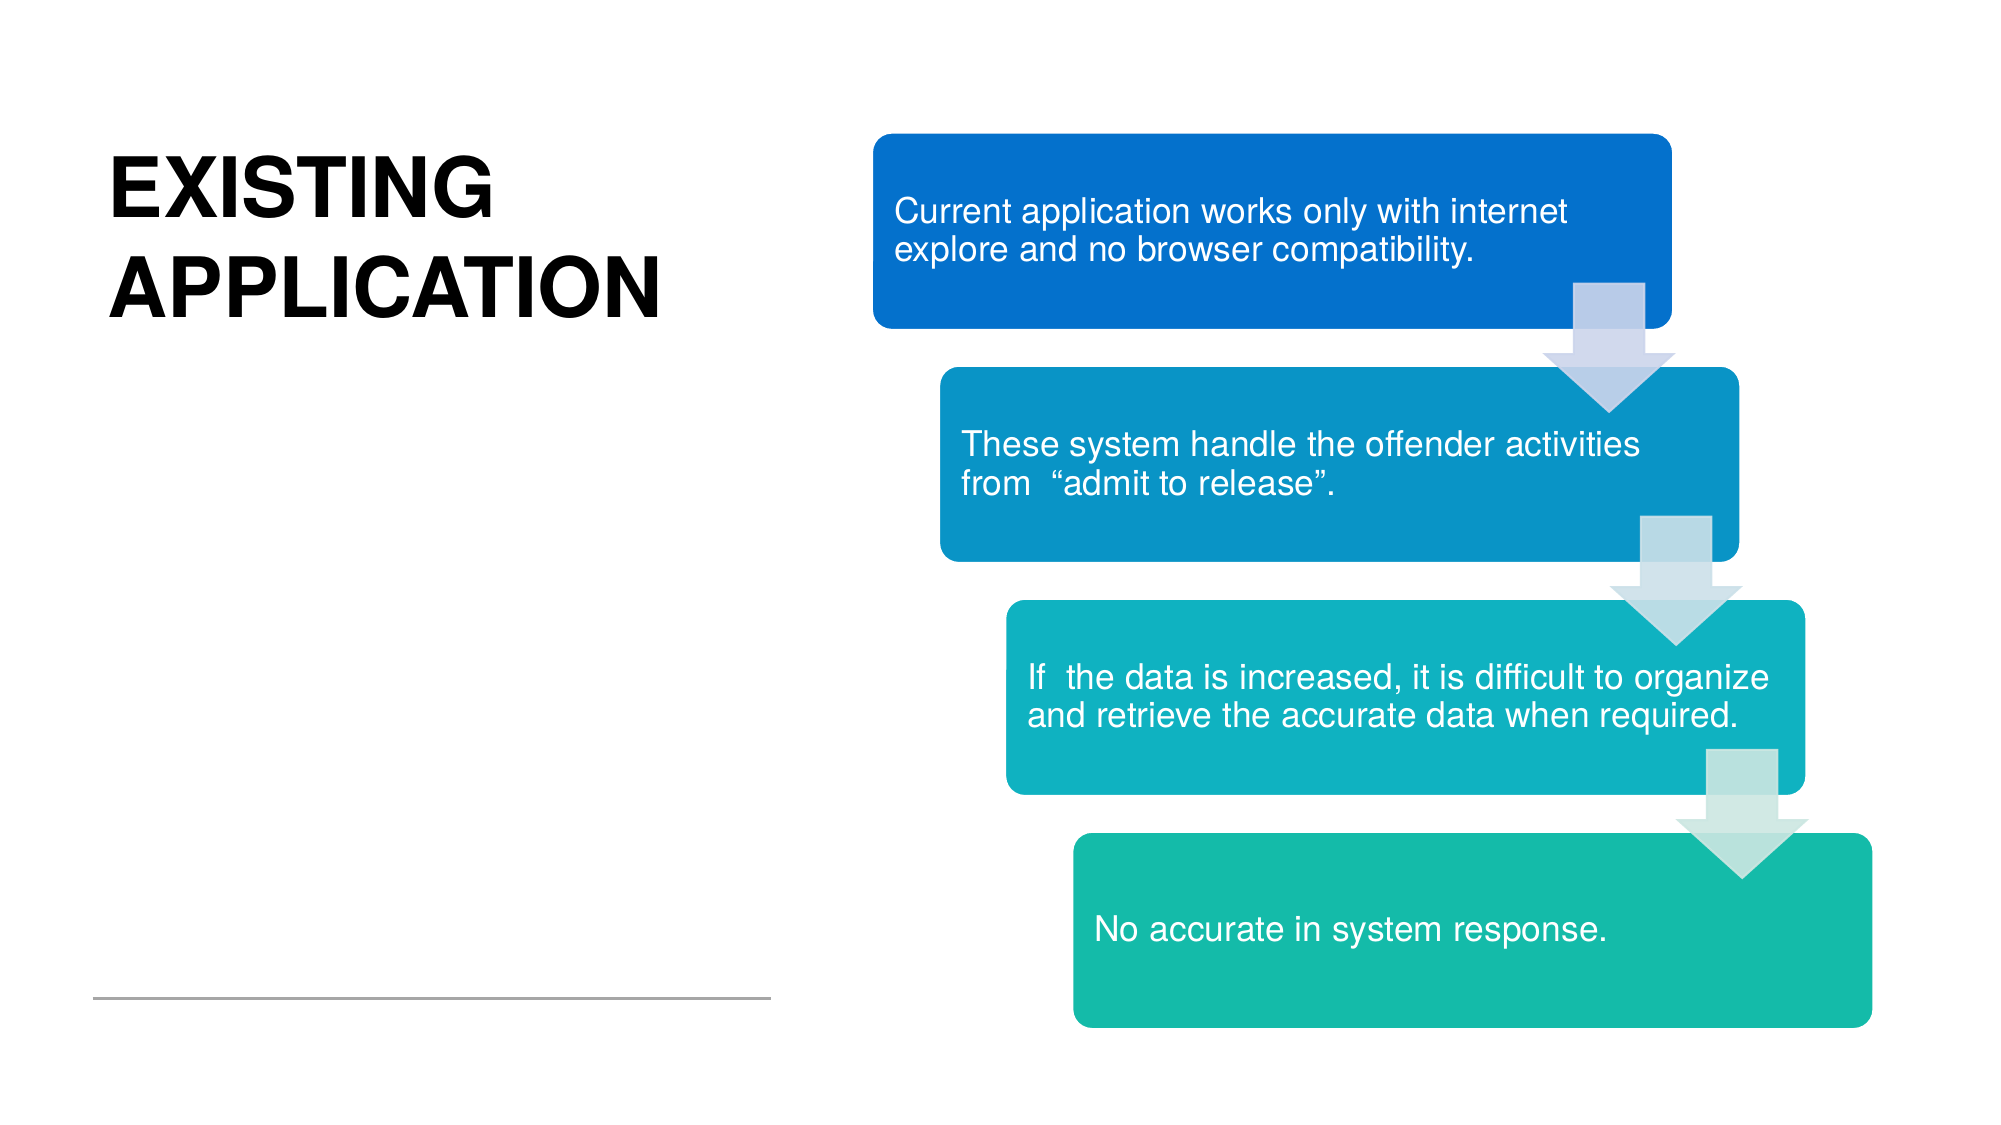

# EXISTING APPLICATION
Current application works only with internet explore and no browser compatibility.
These system handle the offender activities  from  “admit to release”.
If  the data is increased, it is difficult to organize and retrieve the accurate data when required.
No accurate in system response.